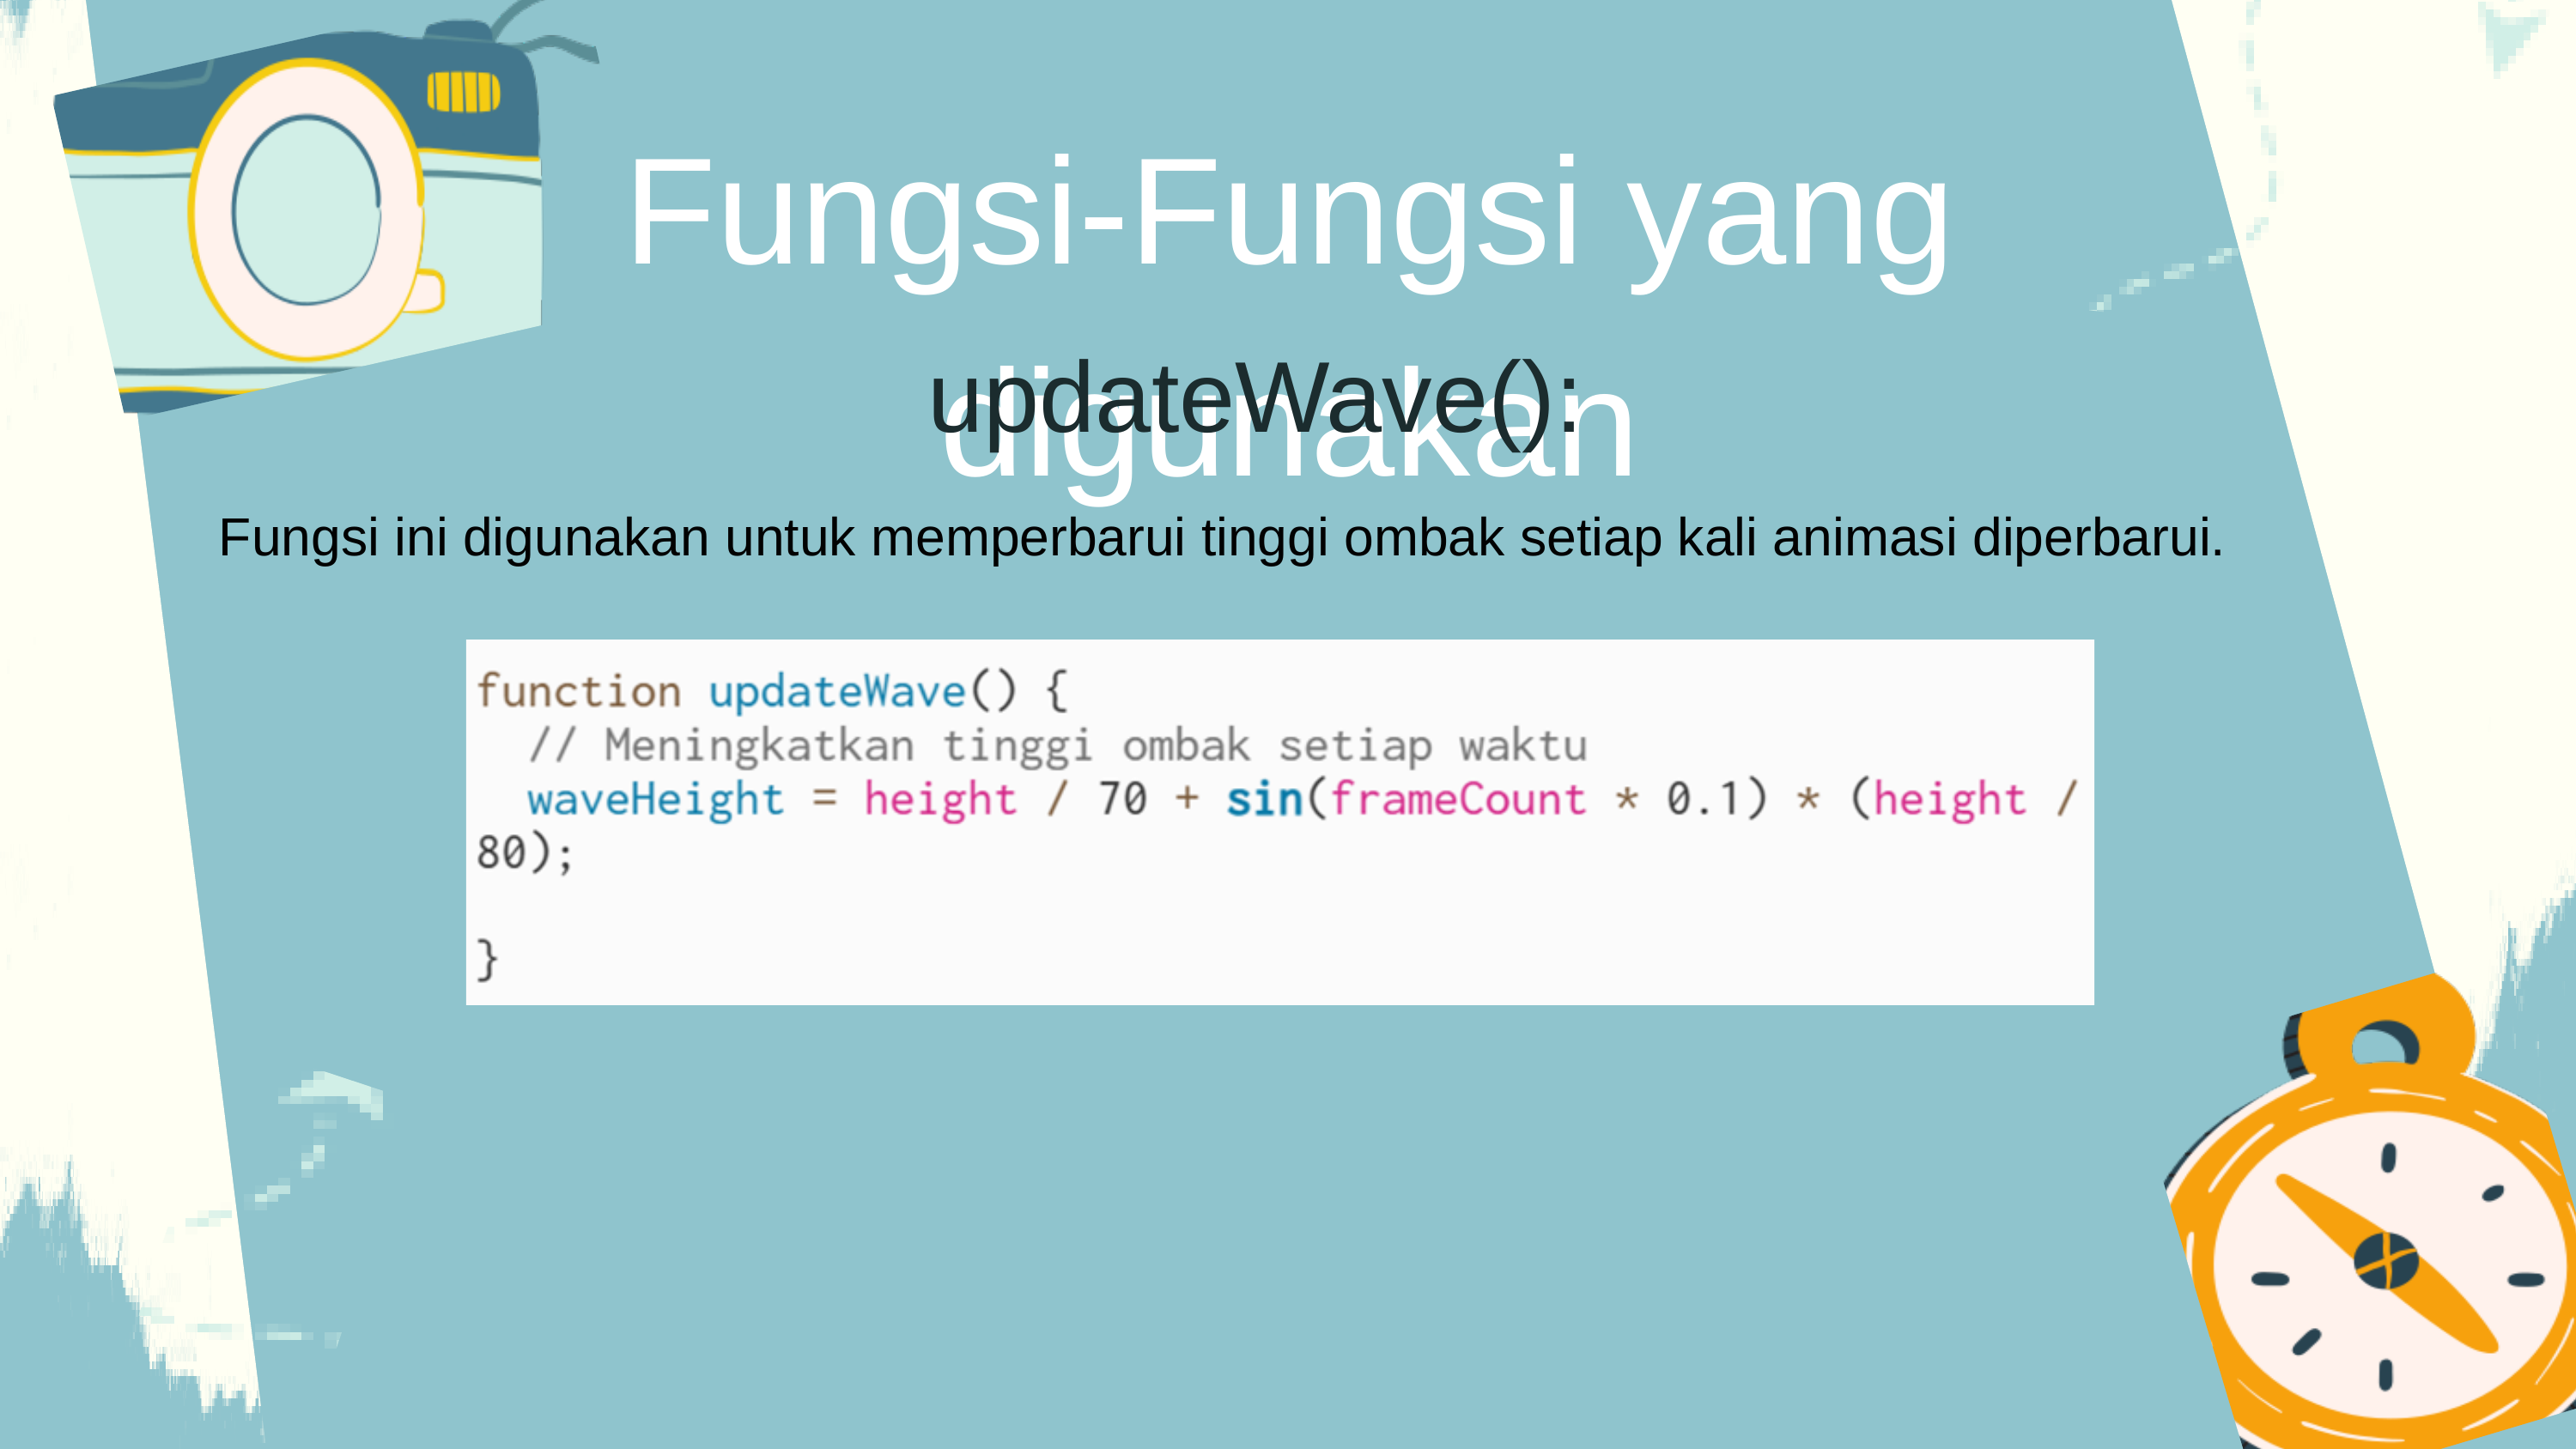

Fungsi-Fungsi yang digunakan

updateWave():
Fungsi ini digunakan untuk memperbarui tinggi ombak setiap kali animasi diperbarui.